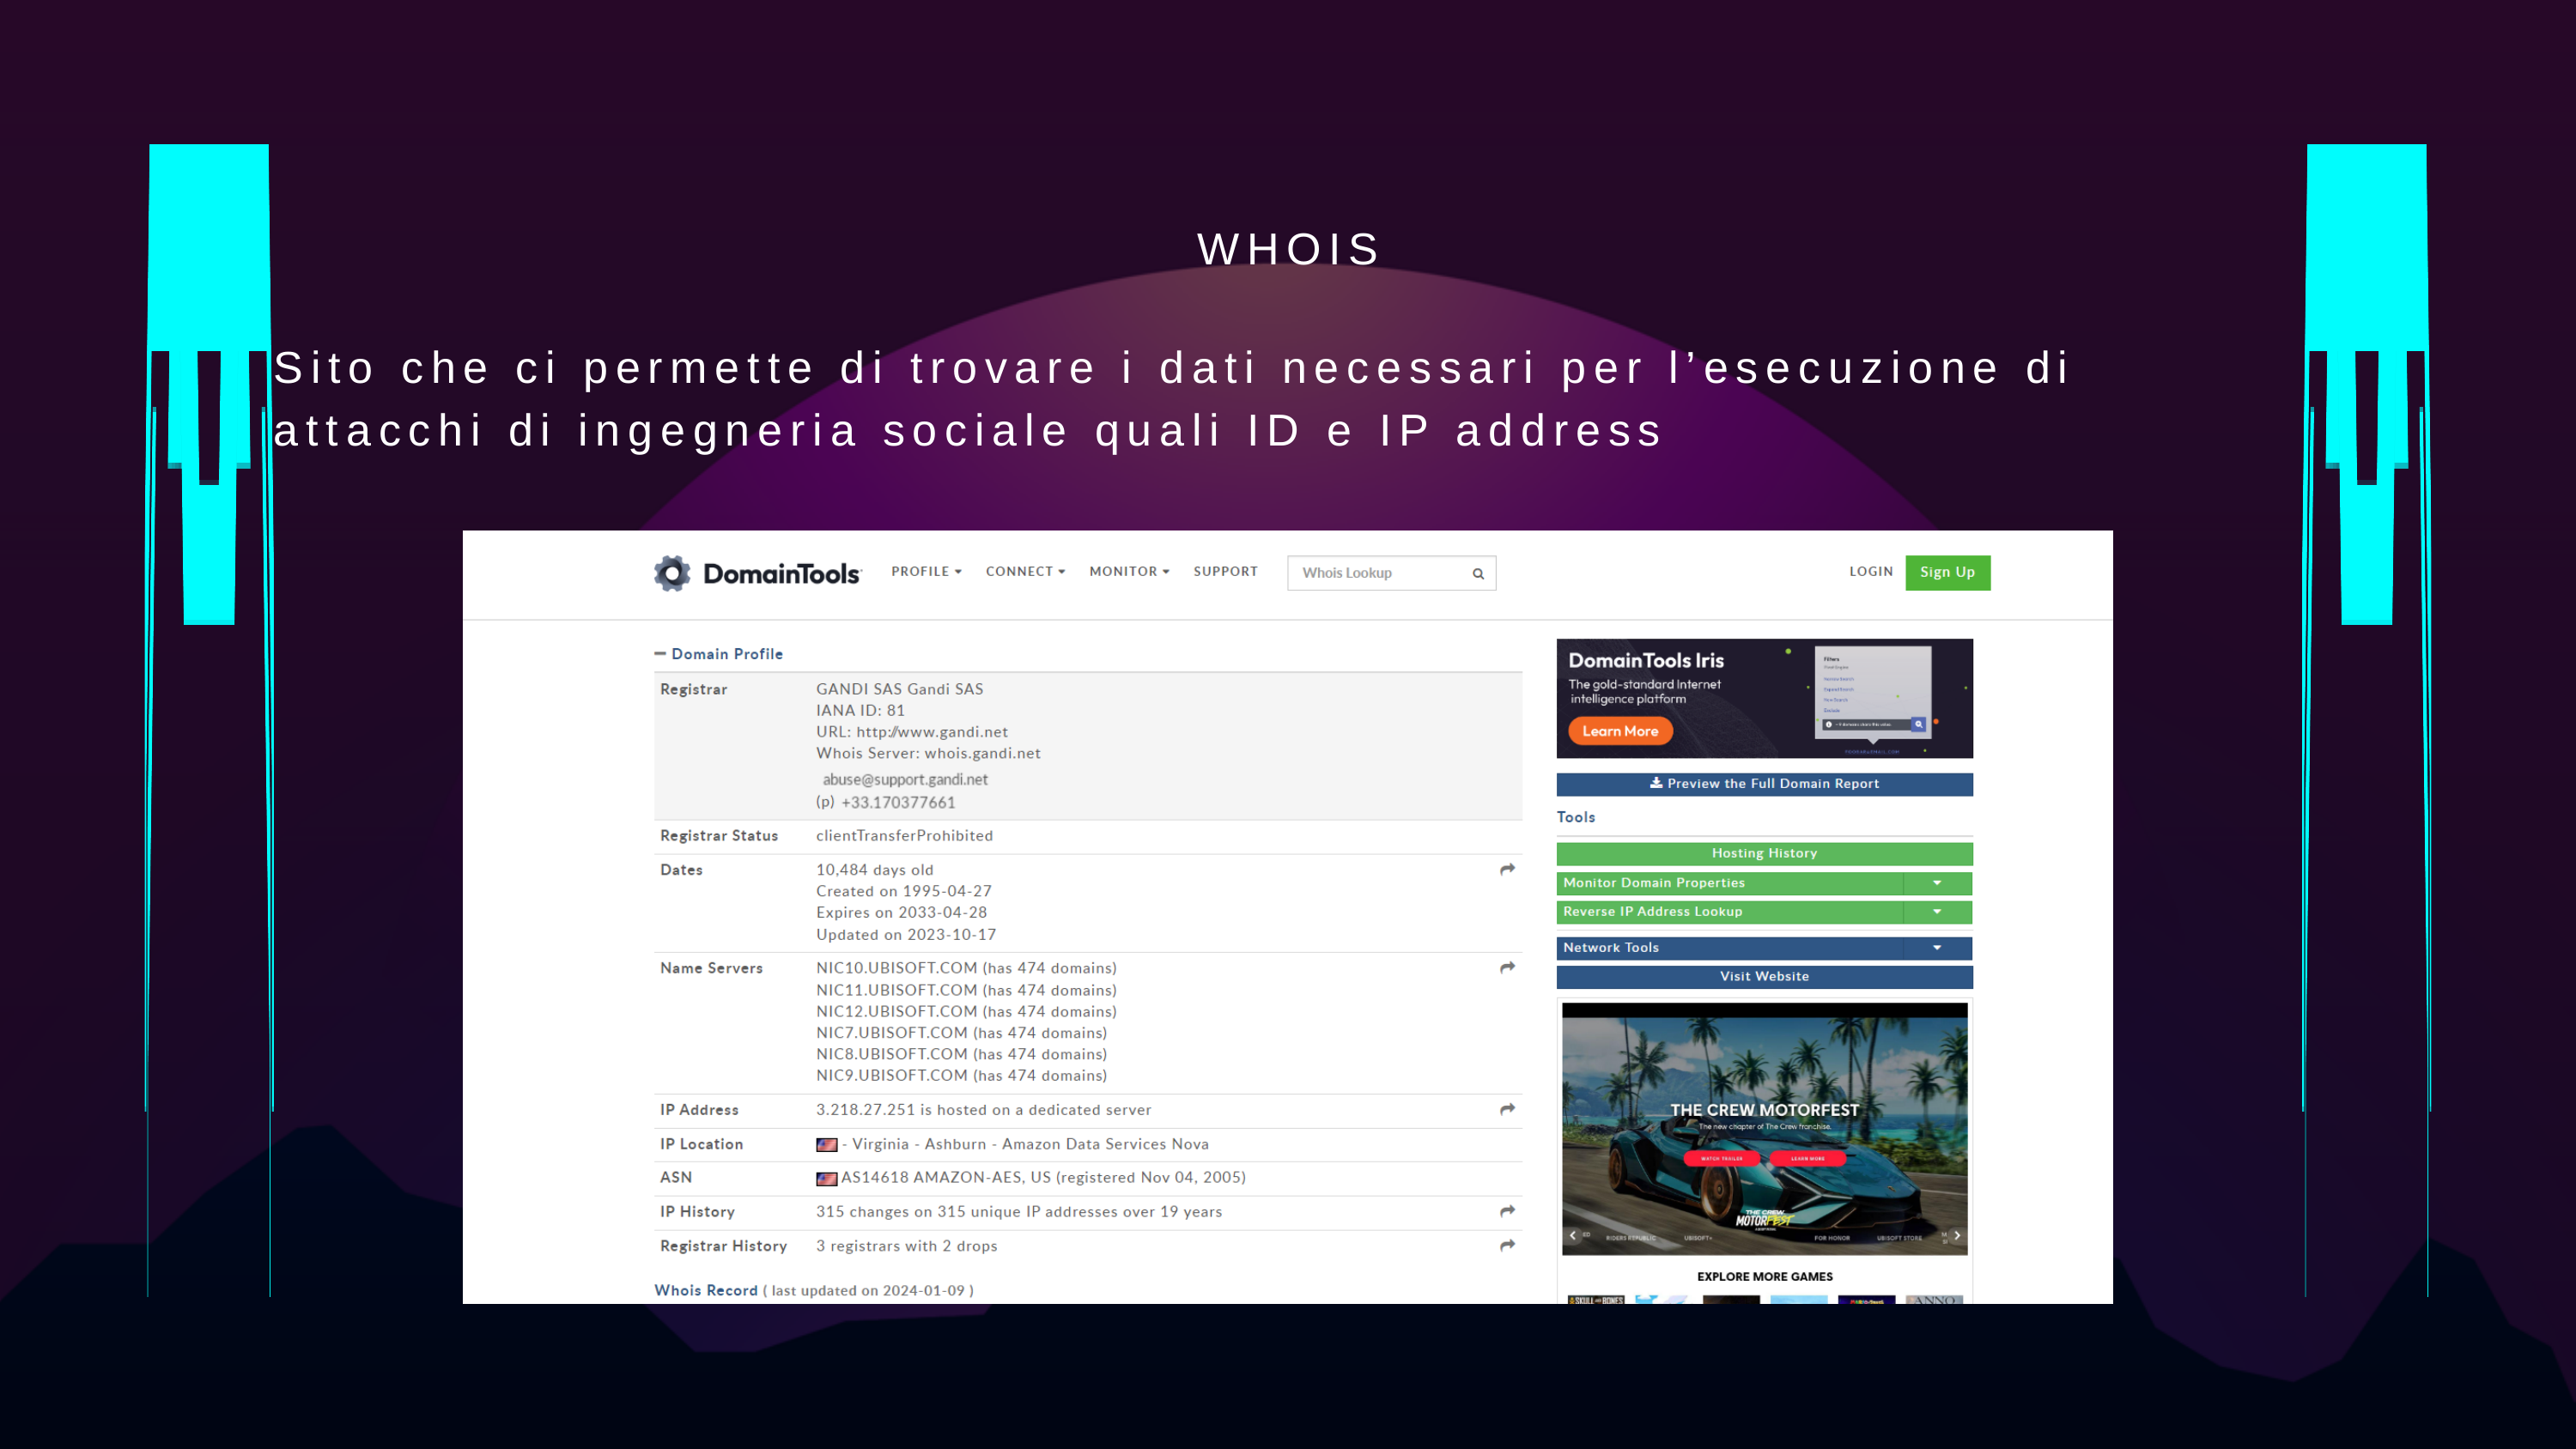

WHOIS
Sito che ci permette di trovare i dati necessari per l’esecuzione di attacchi di ingegneria sociale quali ID e IP address